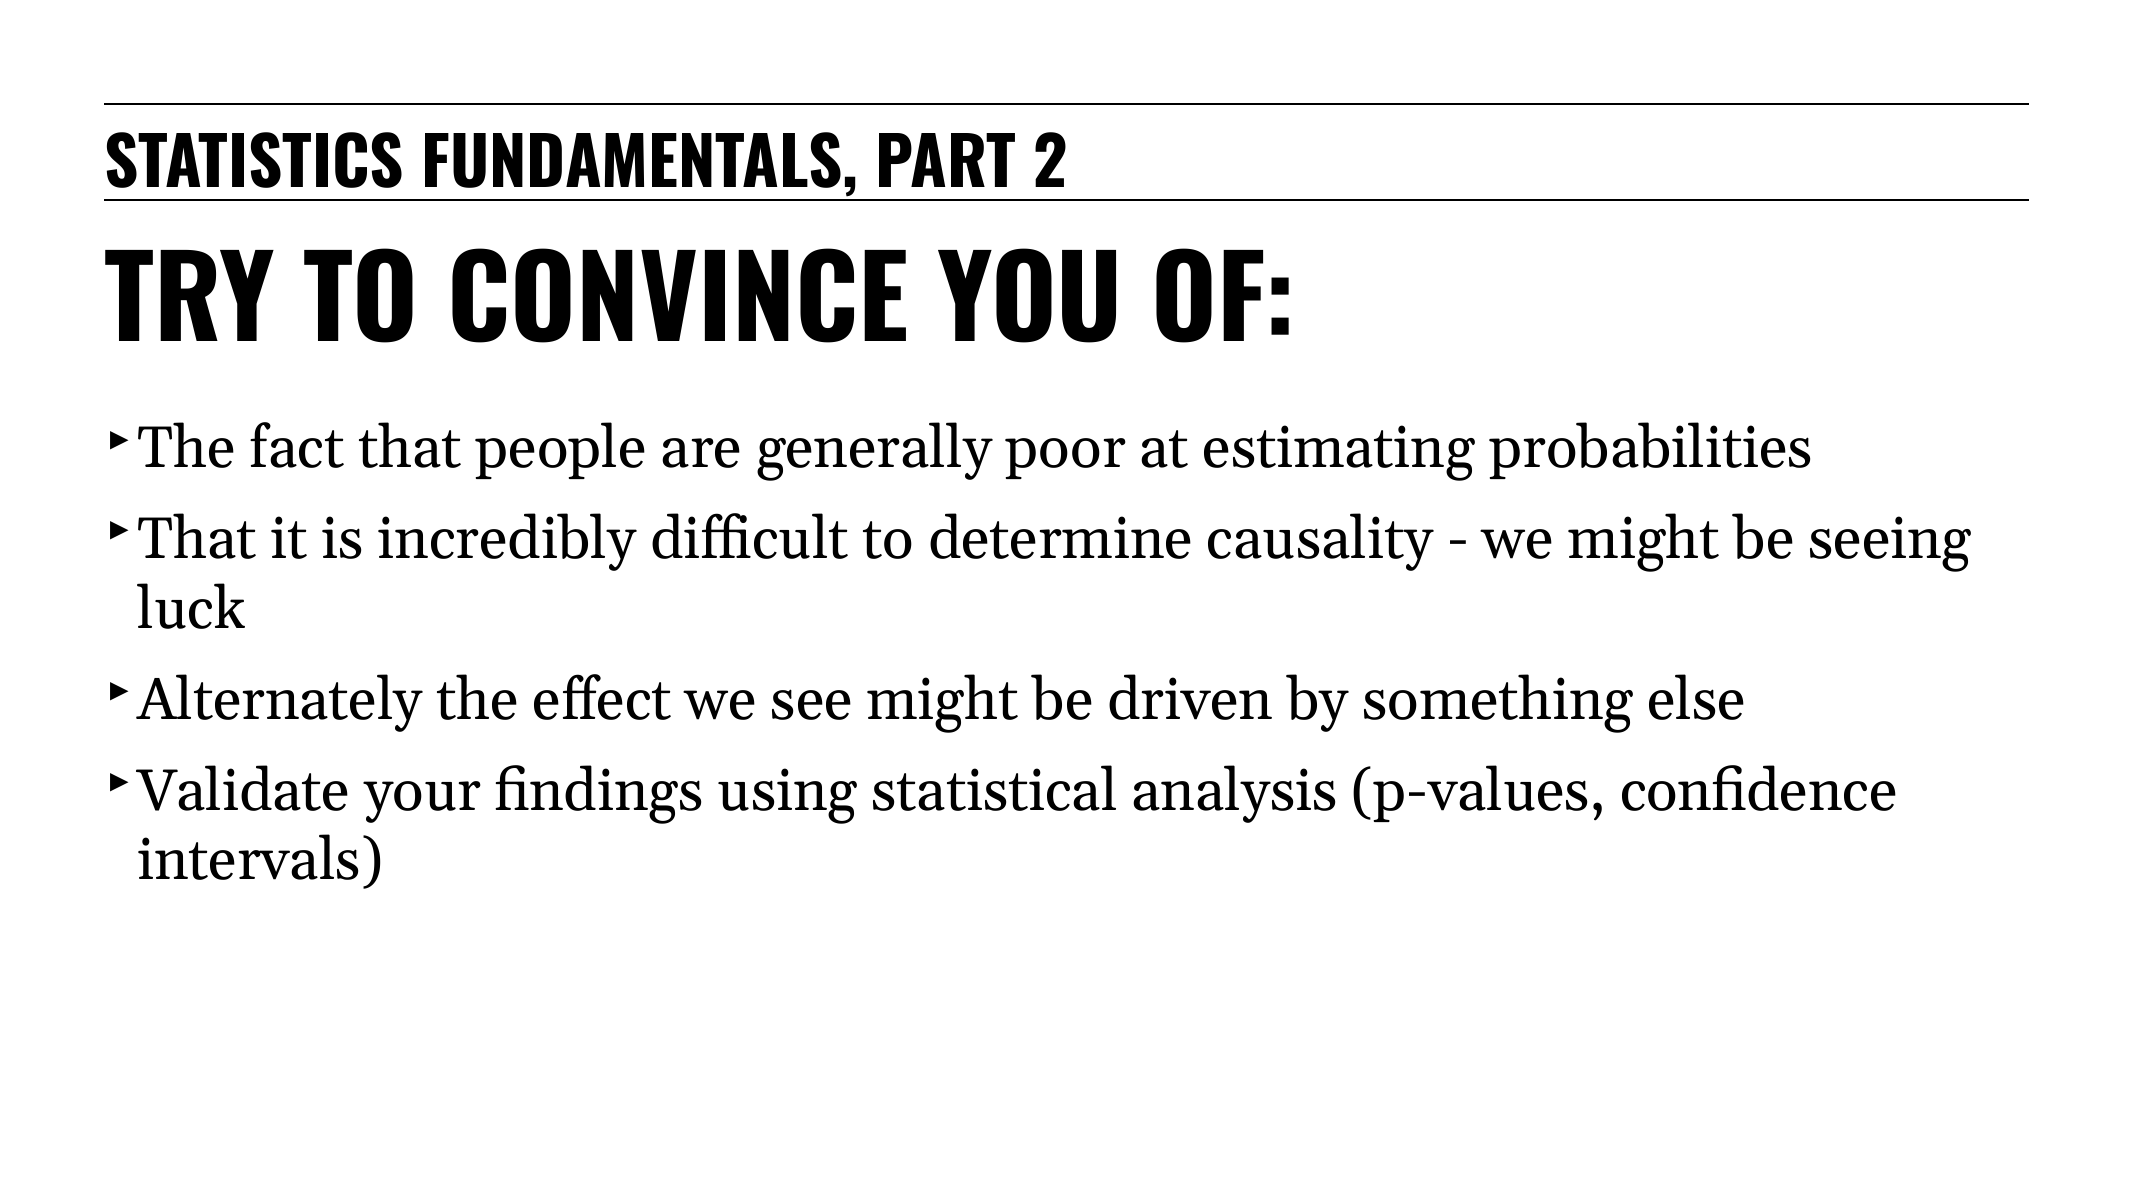

STATISTICS FUNDAMENTALS, PART 2
# TRY TO CONVINCE YOU OF:

The fact that people are generally poor at estimating probabilities
That it is incredibly difficult to determine causality - we might be seeing luck
Alternately the effect we see might be driven by something else
Validate your findings using statistical analysis (p-values, confidence intervals)